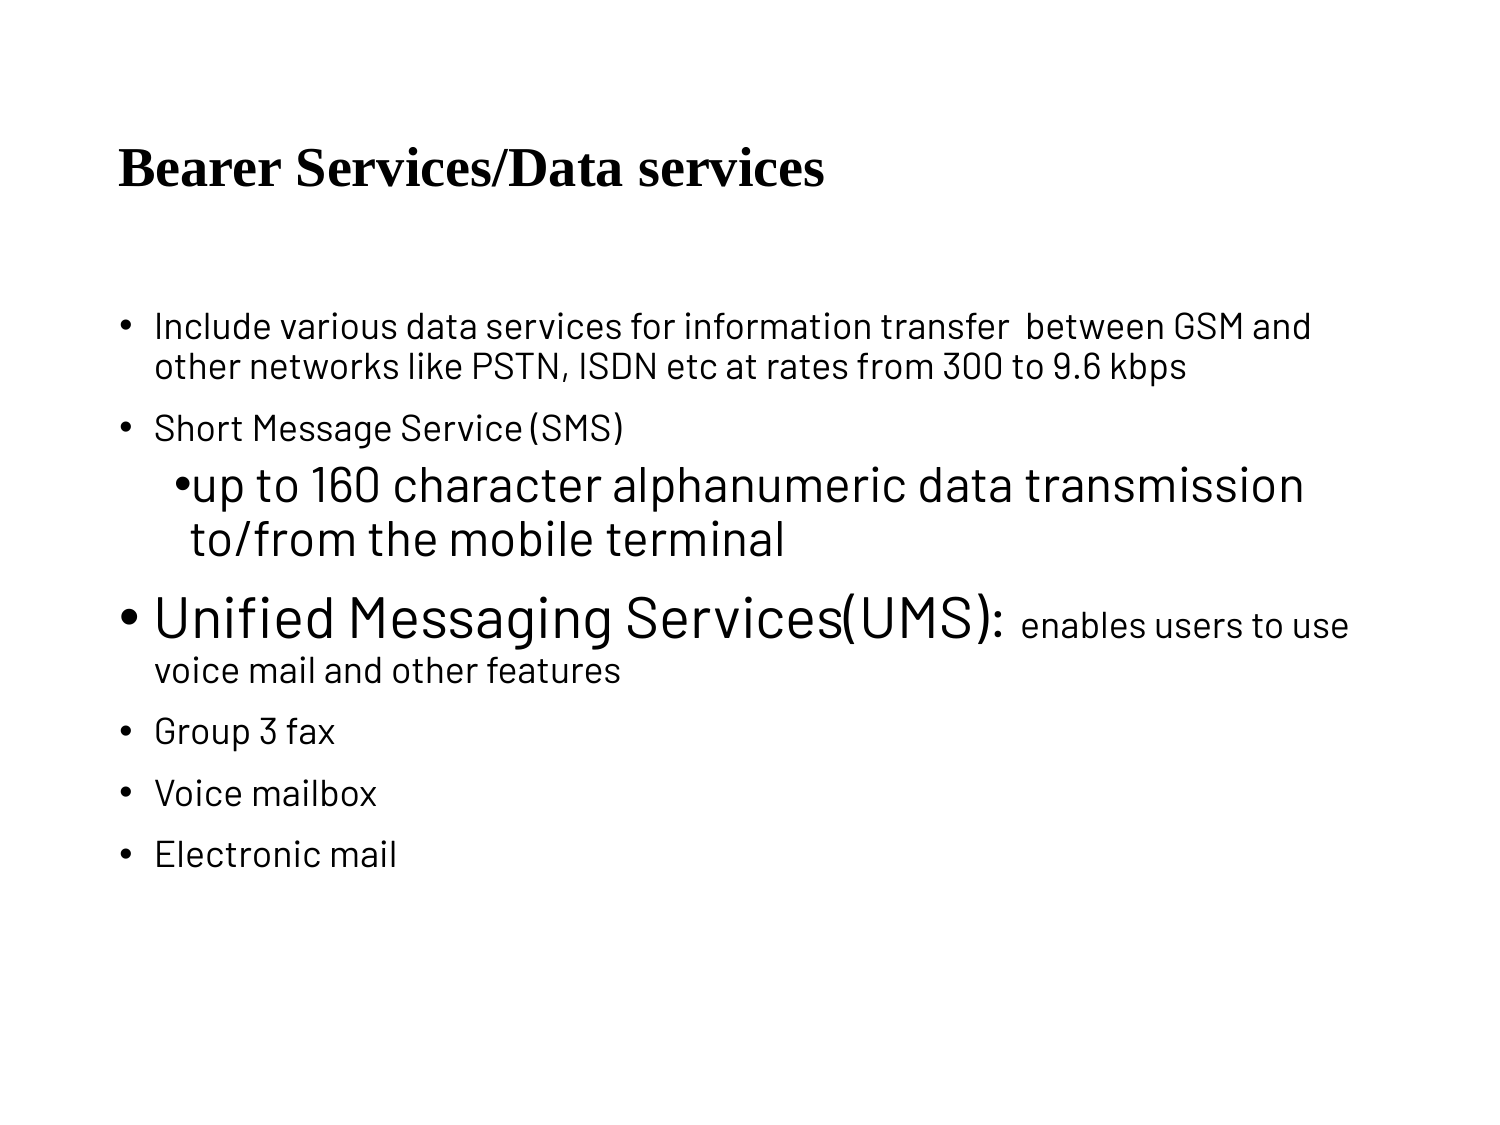

# Bearer Services/Data services
Include various data services for information transfer  between GSM and other networks like PSTN, ISDN etc at rates from 300 to 9.6 kbps
Short Message Service (SMS)
up to 160 character alphanumeric data transmission to/from the mobile terminal
Unified Messaging Services(UMS): enables users to use voice mail and other features
Group 3 fax
Voice mailbox
Electronic mail